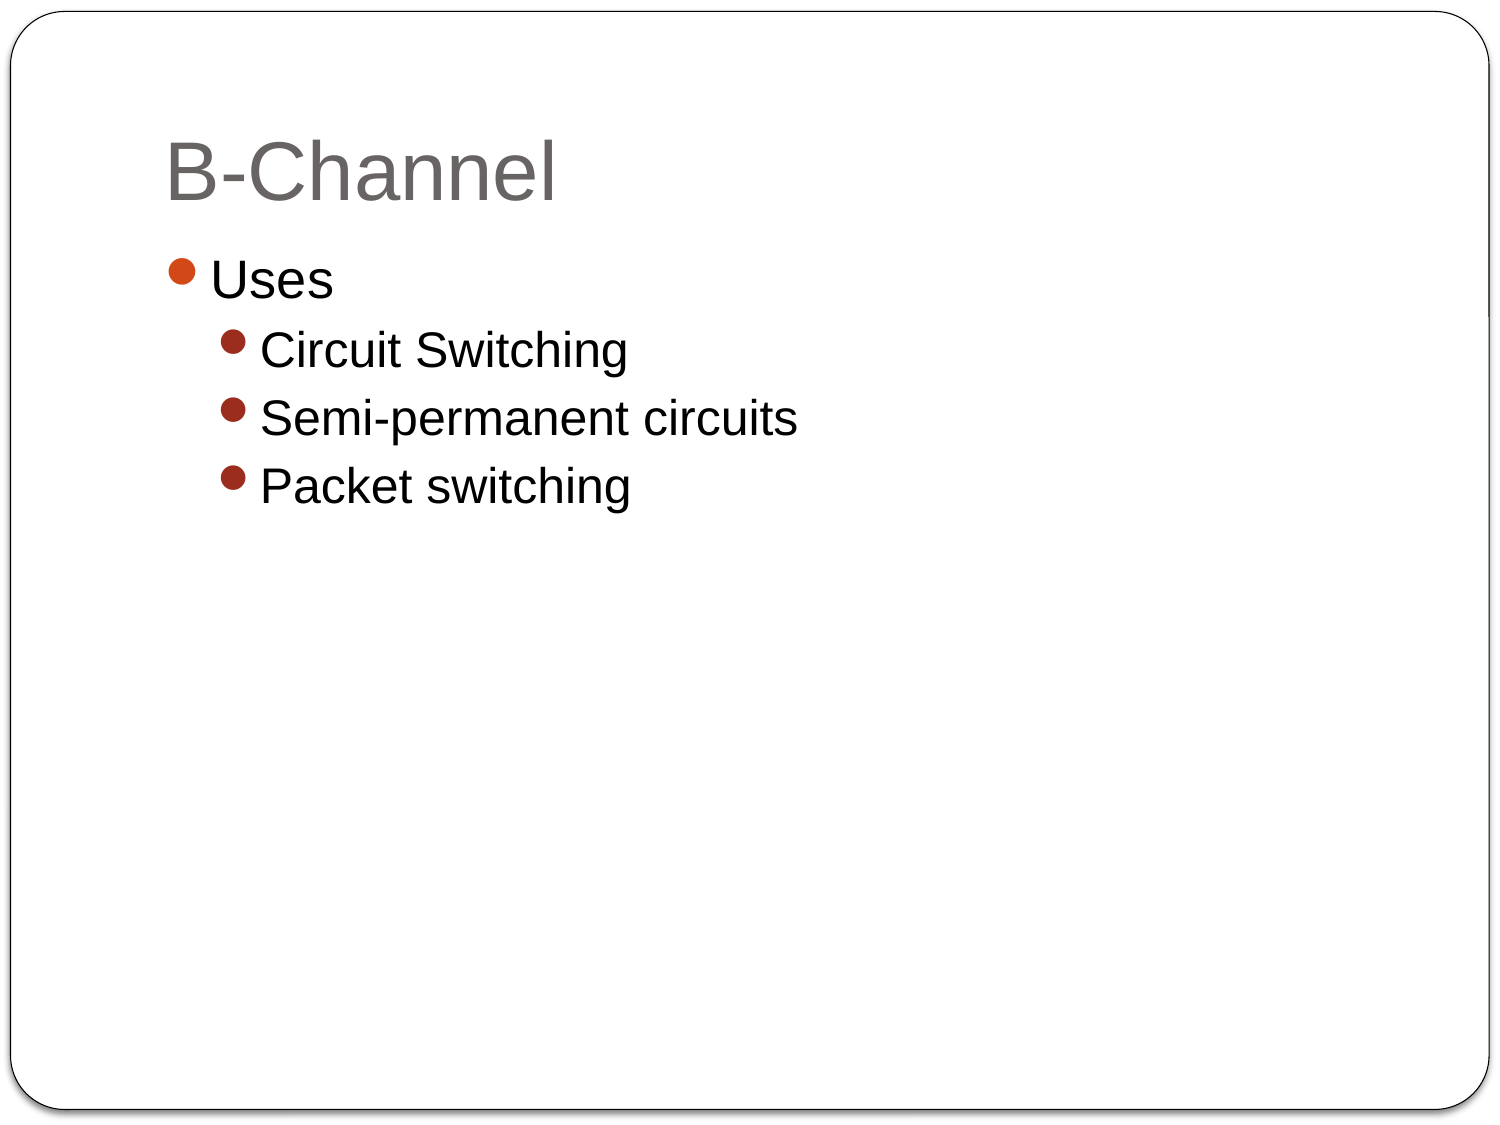

# B-Channel
Uses
Circuit Switching
Semi-permanent circuits
Packet switching
231